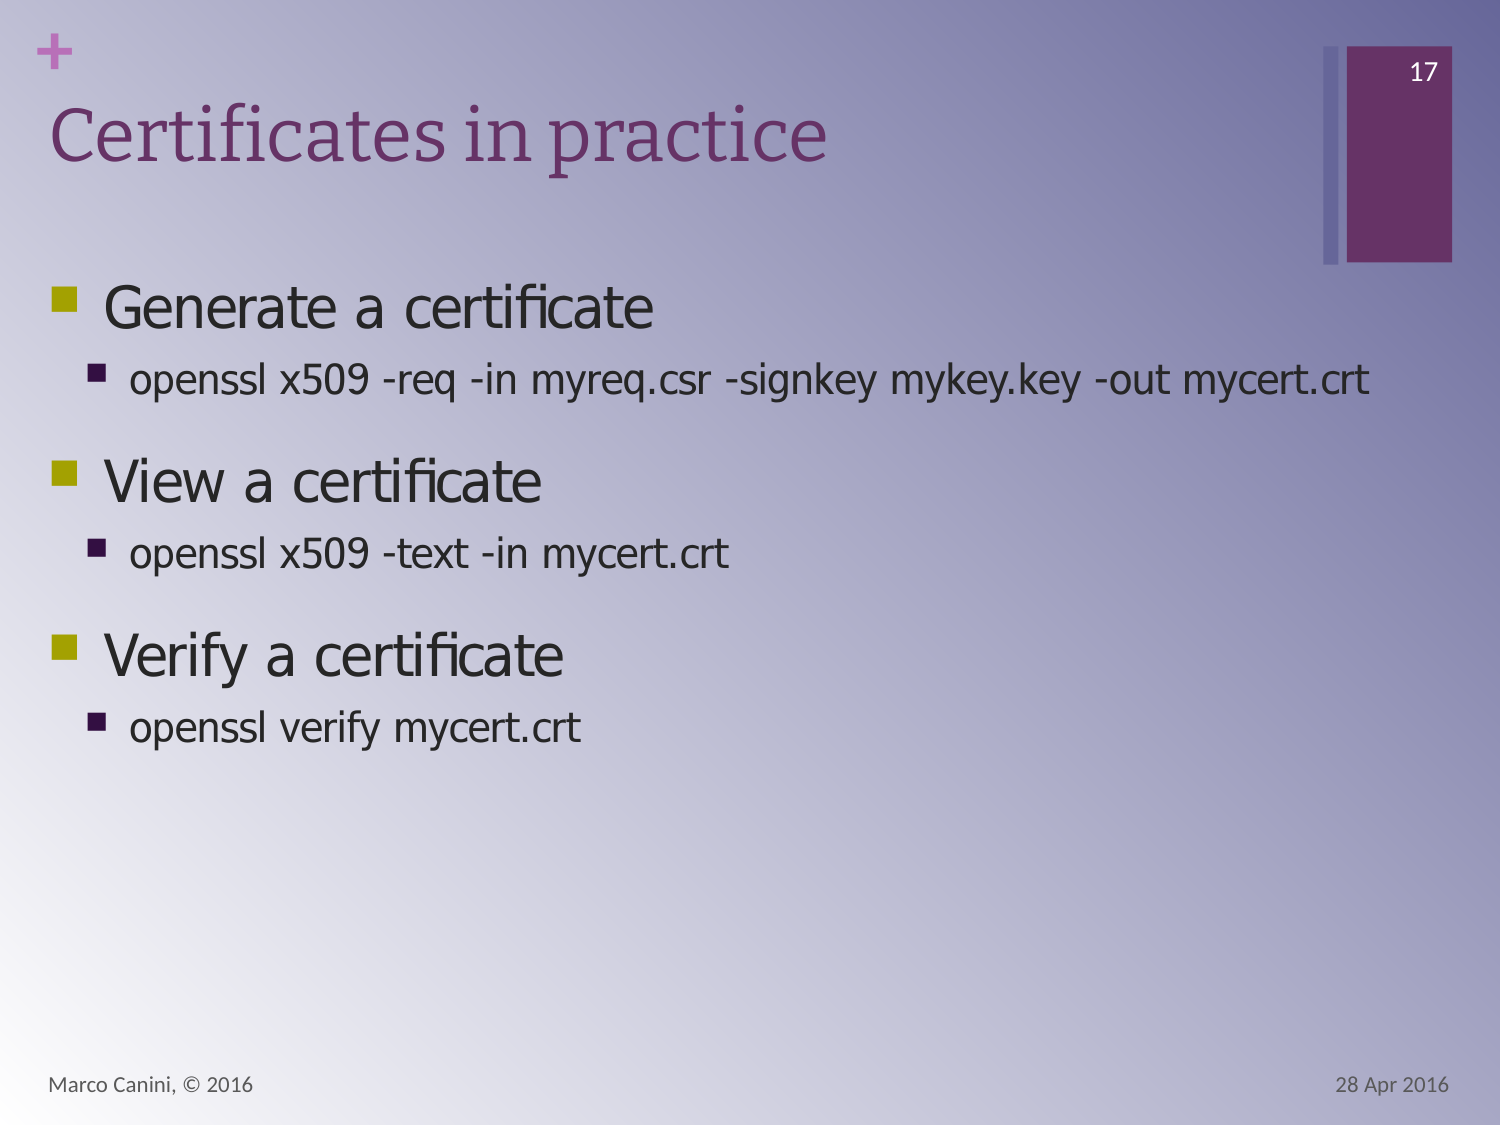

17
# Certificates in practice
Generate a certificate
openssl x509 -req -in myreq.csr -signkey mykey.key -out mycert.crt
View a certificate
openssl x509 -text -in mycert.crt
Verify a certificate
openssl verify mycert.crt
Marco Canini, © 2016
28 Apr 2016